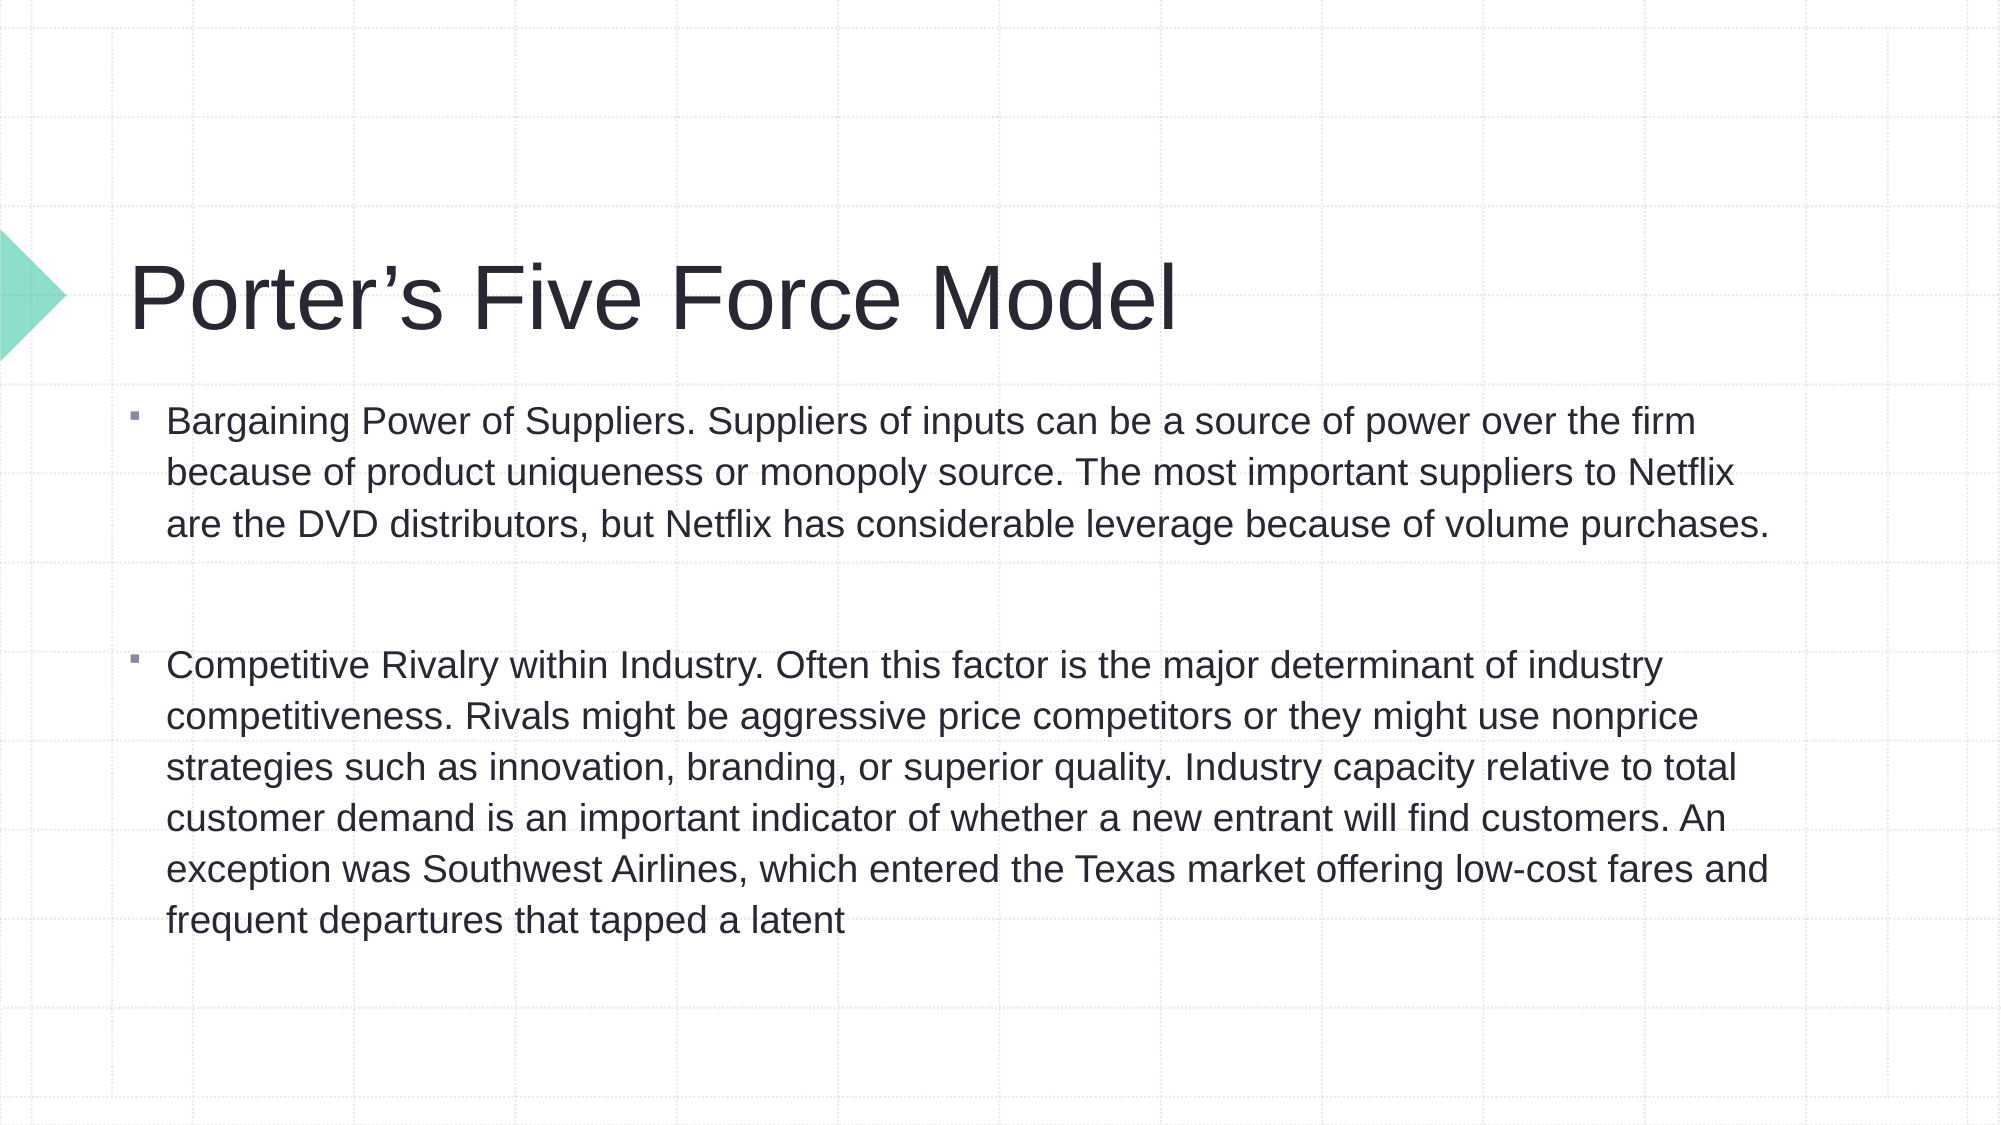

# Porter’s Five Force Model
Bargaining Power of Suppliers. Suppliers of inputs can be a source of power over the firm because of product uniqueness or monopoly source. The most important suppliers to Netflix are the DVD distributors, but Netflix has considerable leverage because of volume purchases.

Competitive Rivalry within Industry. Often this factor is the major determinant of industry competitiveness. Rivals might be aggressive price competitors or they might use nonprice strategies such as innovation, branding, or superior quality. Industry capacity relative to total customer demand is an important indicator of whether a new entrant will find customers. An exception was Southwest Airlines, which entered the Texas market offering low-cost fares and frequent departures that tapped a latent